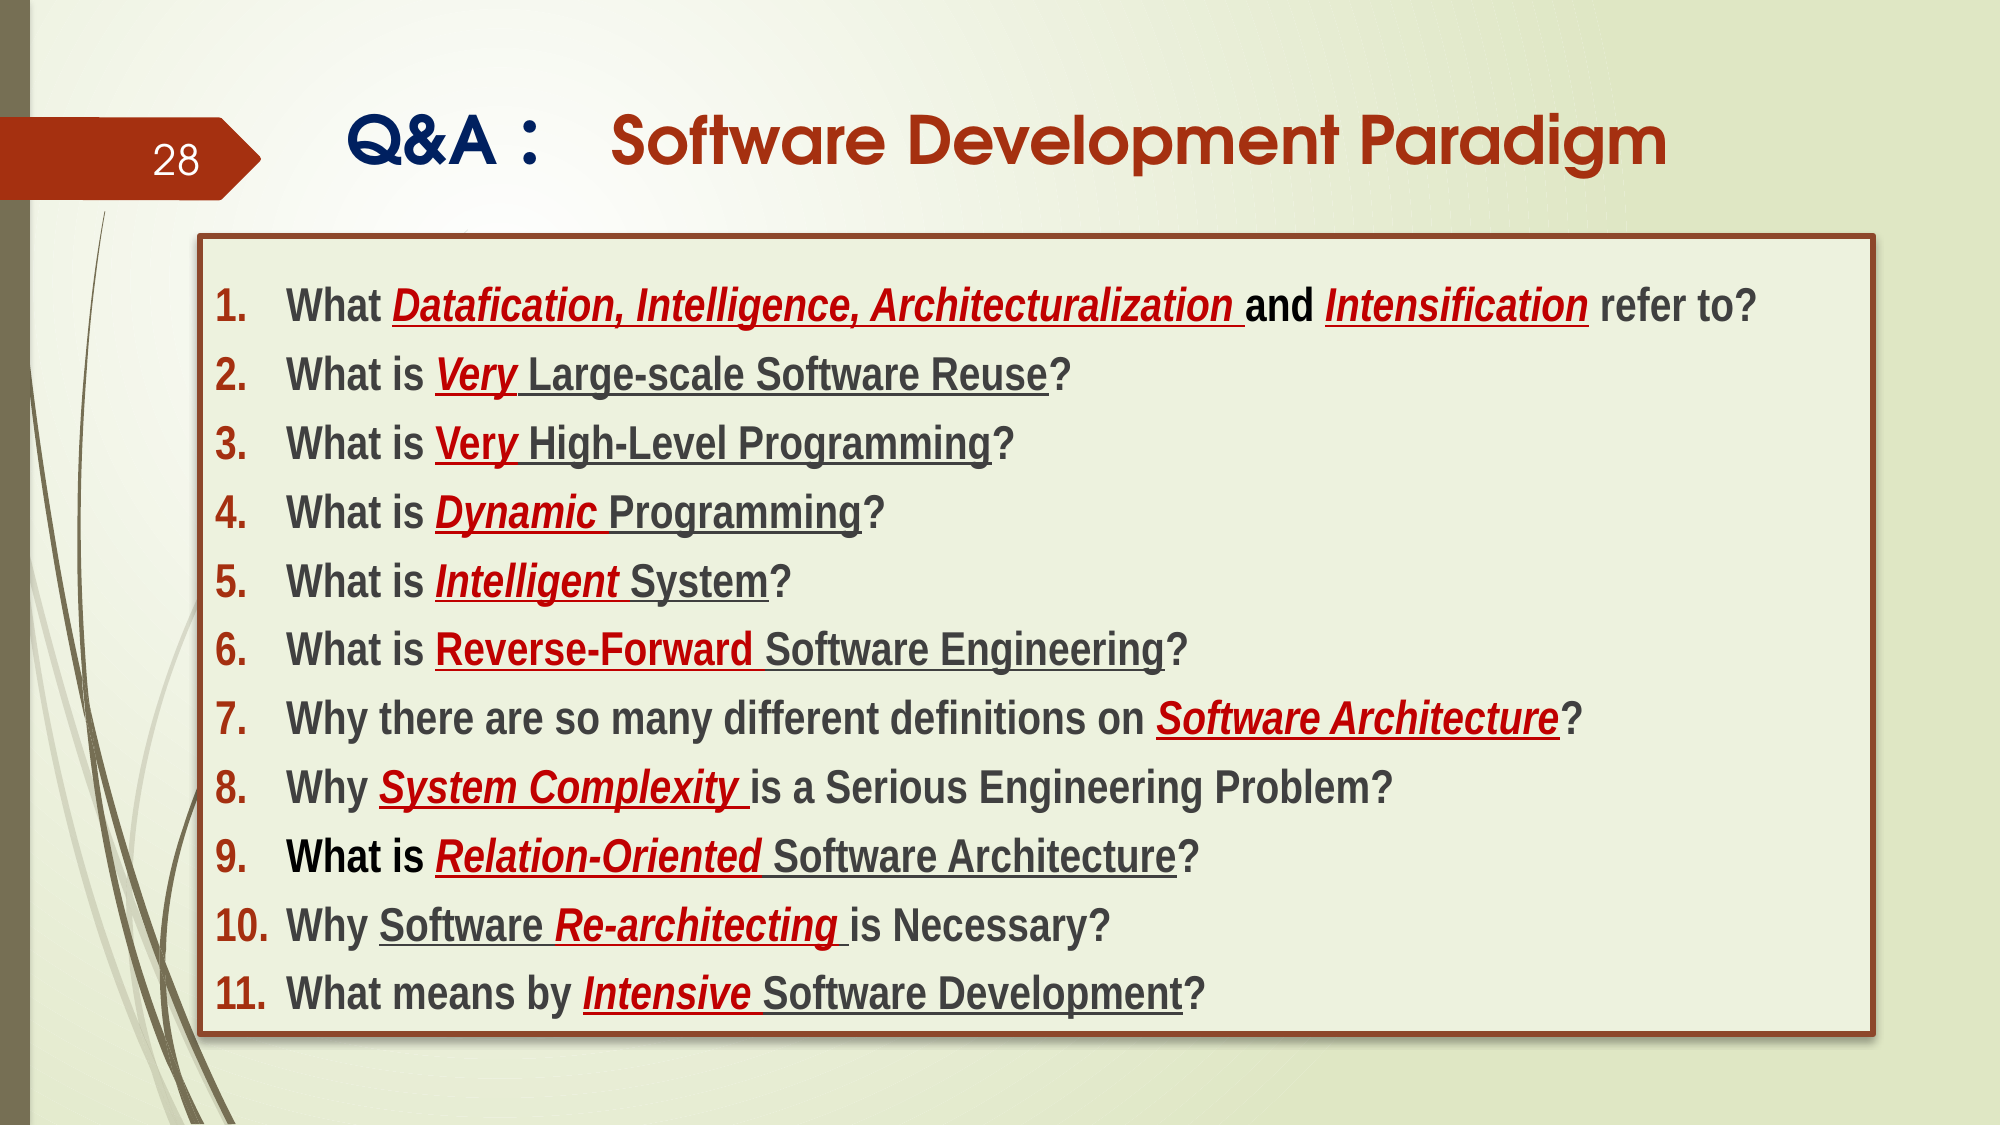

# Q&A： Software Development Paradigm
28

What Datafication, Intelligence, Architecturalization and Intensification refer to?
What is Very Large-scale Software Reuse?
What is Very High-Level Programming?
What is Dynamic Programming?
What is Intelligent System?
What is Reverse-Forward Software Engineering?
Why there are so many different definitions on Software Architecture?
Why System Complexity is a Serious Engineering Problem?
What is Relation-Oriented Software Architecture?
Why Software Re-architecting is Necessary?
What means by Intensive Software Development?